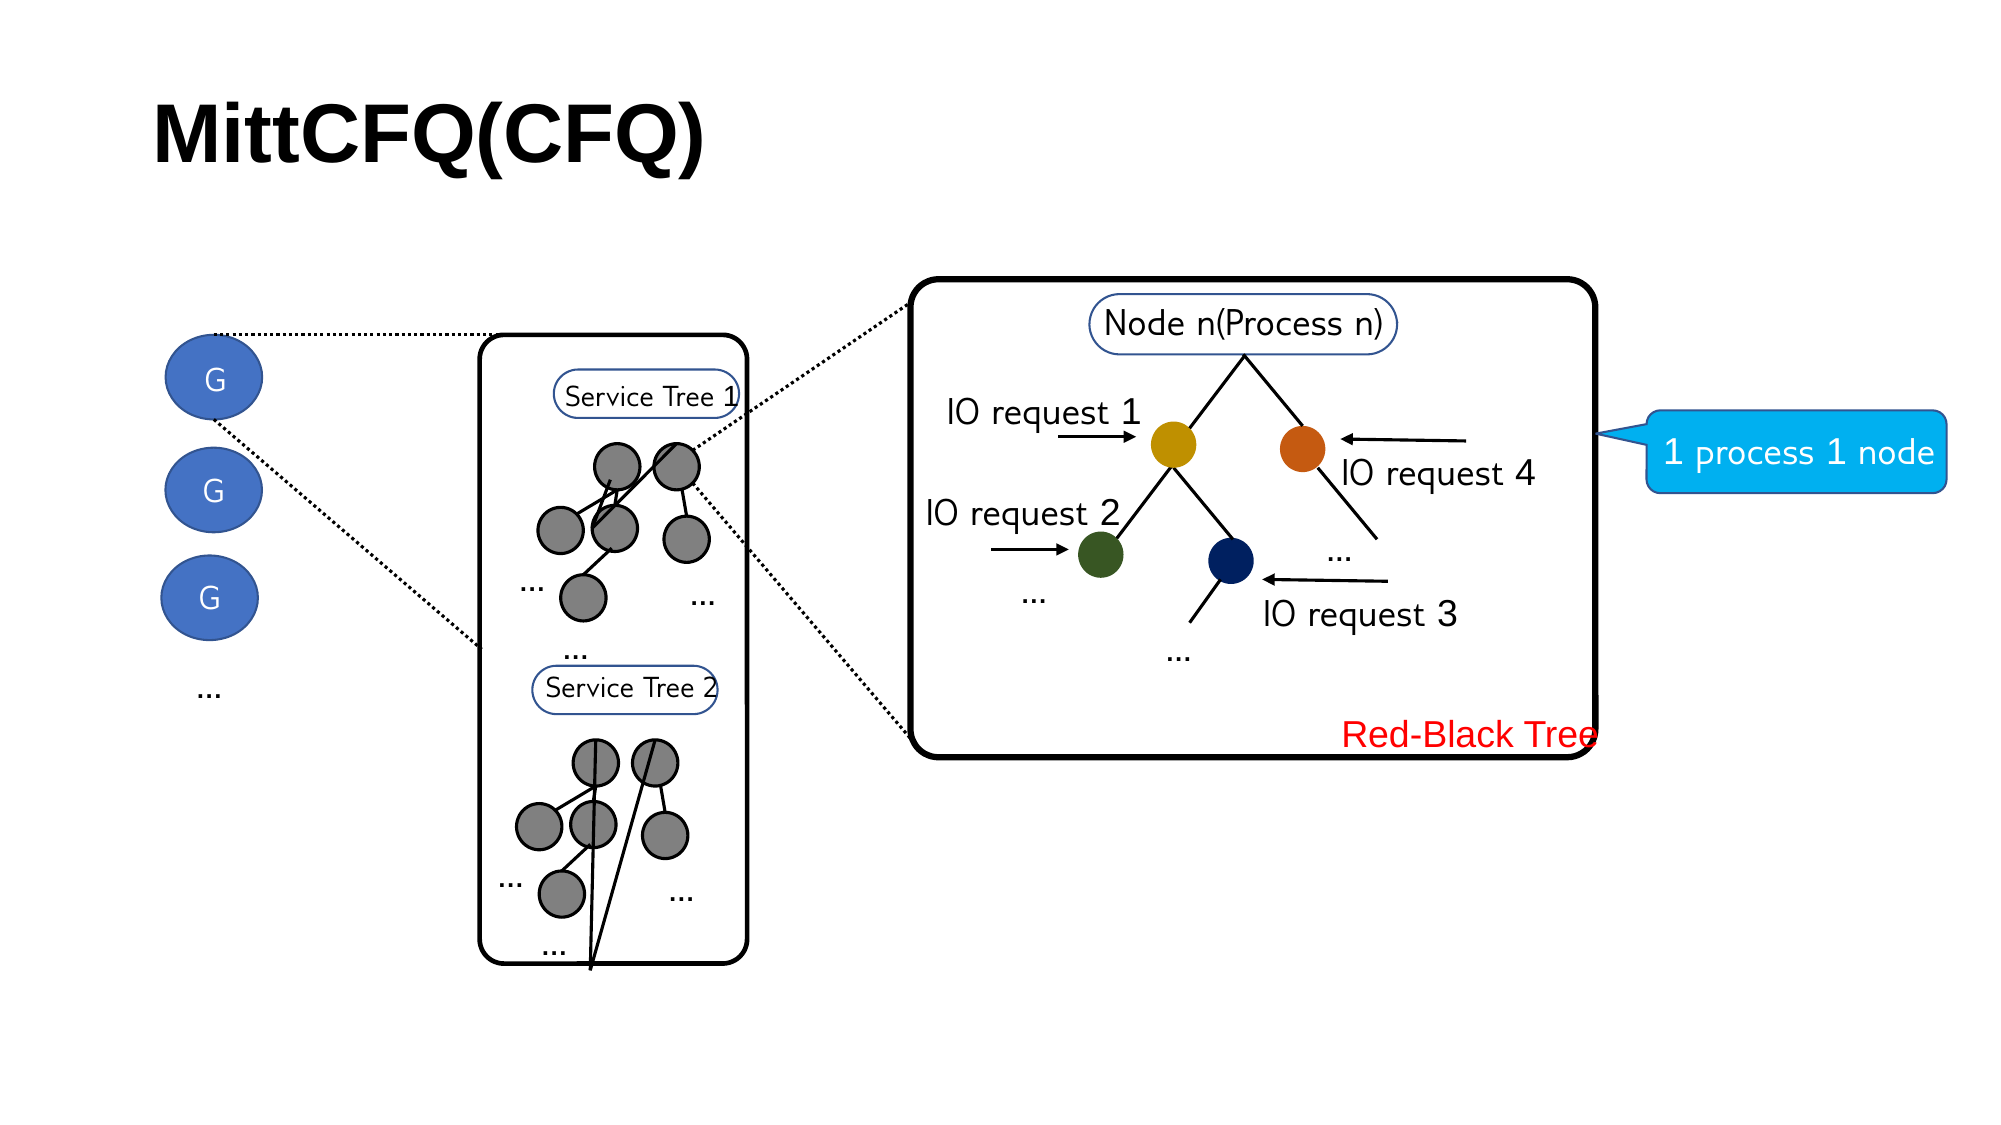

MittCFQ(CFQ)

Node n(Process n)

G

Service Tree 1

…
…

…
IO request 1

1 process 1 node

IO request 4

G
IO request 2

…

G
…
IO request 3

…
…
Service Tree 2

…
…

…
Red-Black Tree